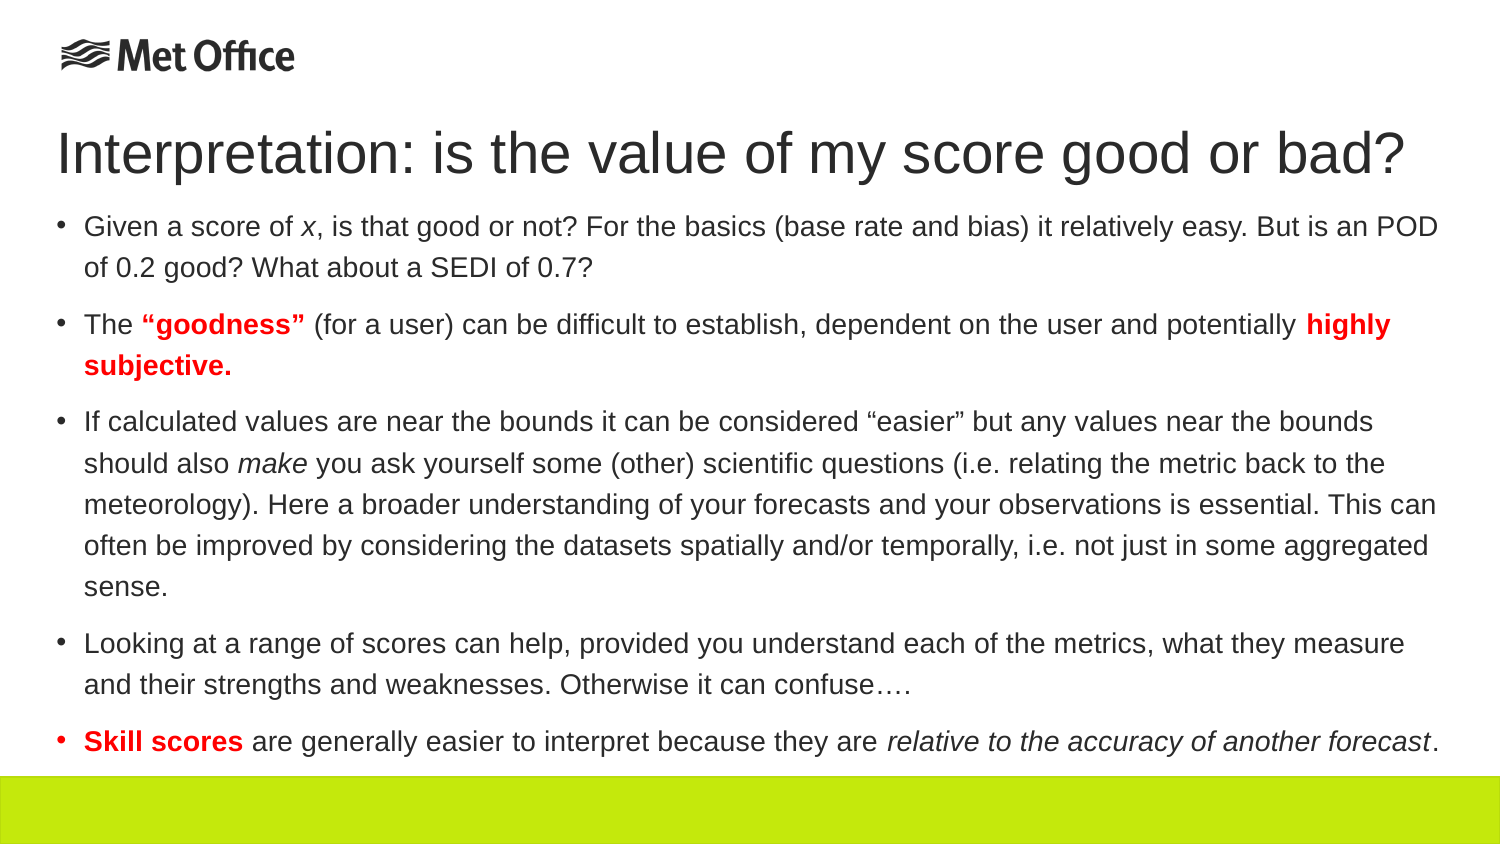

# Interpretation: is the value of my score good or bad?
Given a score of x, is that good or not? For the basics (base rate and bias) it relatively easy. But is an POD of 0.2 good? What about a SEDI of 0.7?
The “goodness” (for a user) can be difficult to establish, dependent on the user and potentially highly subjective.
If calculated values are near the bounds it can be considered “easier” but any values near the bounds should also make you ask yourself some (other) scientific questions (i.e. relating the metric back to the meteorology). Here a broader understanding of your forecasts and your observations is essential. This can often be improved by considering the datasets spatially and/or temporally, i.e. not just in some aggregated sense.
Looking at a range of scores can help, provided you understand each of the metrics, what they measure and their strengths and weaknesses. Otherwise it can confuse….
Skill scores are generally easier to interpret because they are relative to the accuracy of another forecast.